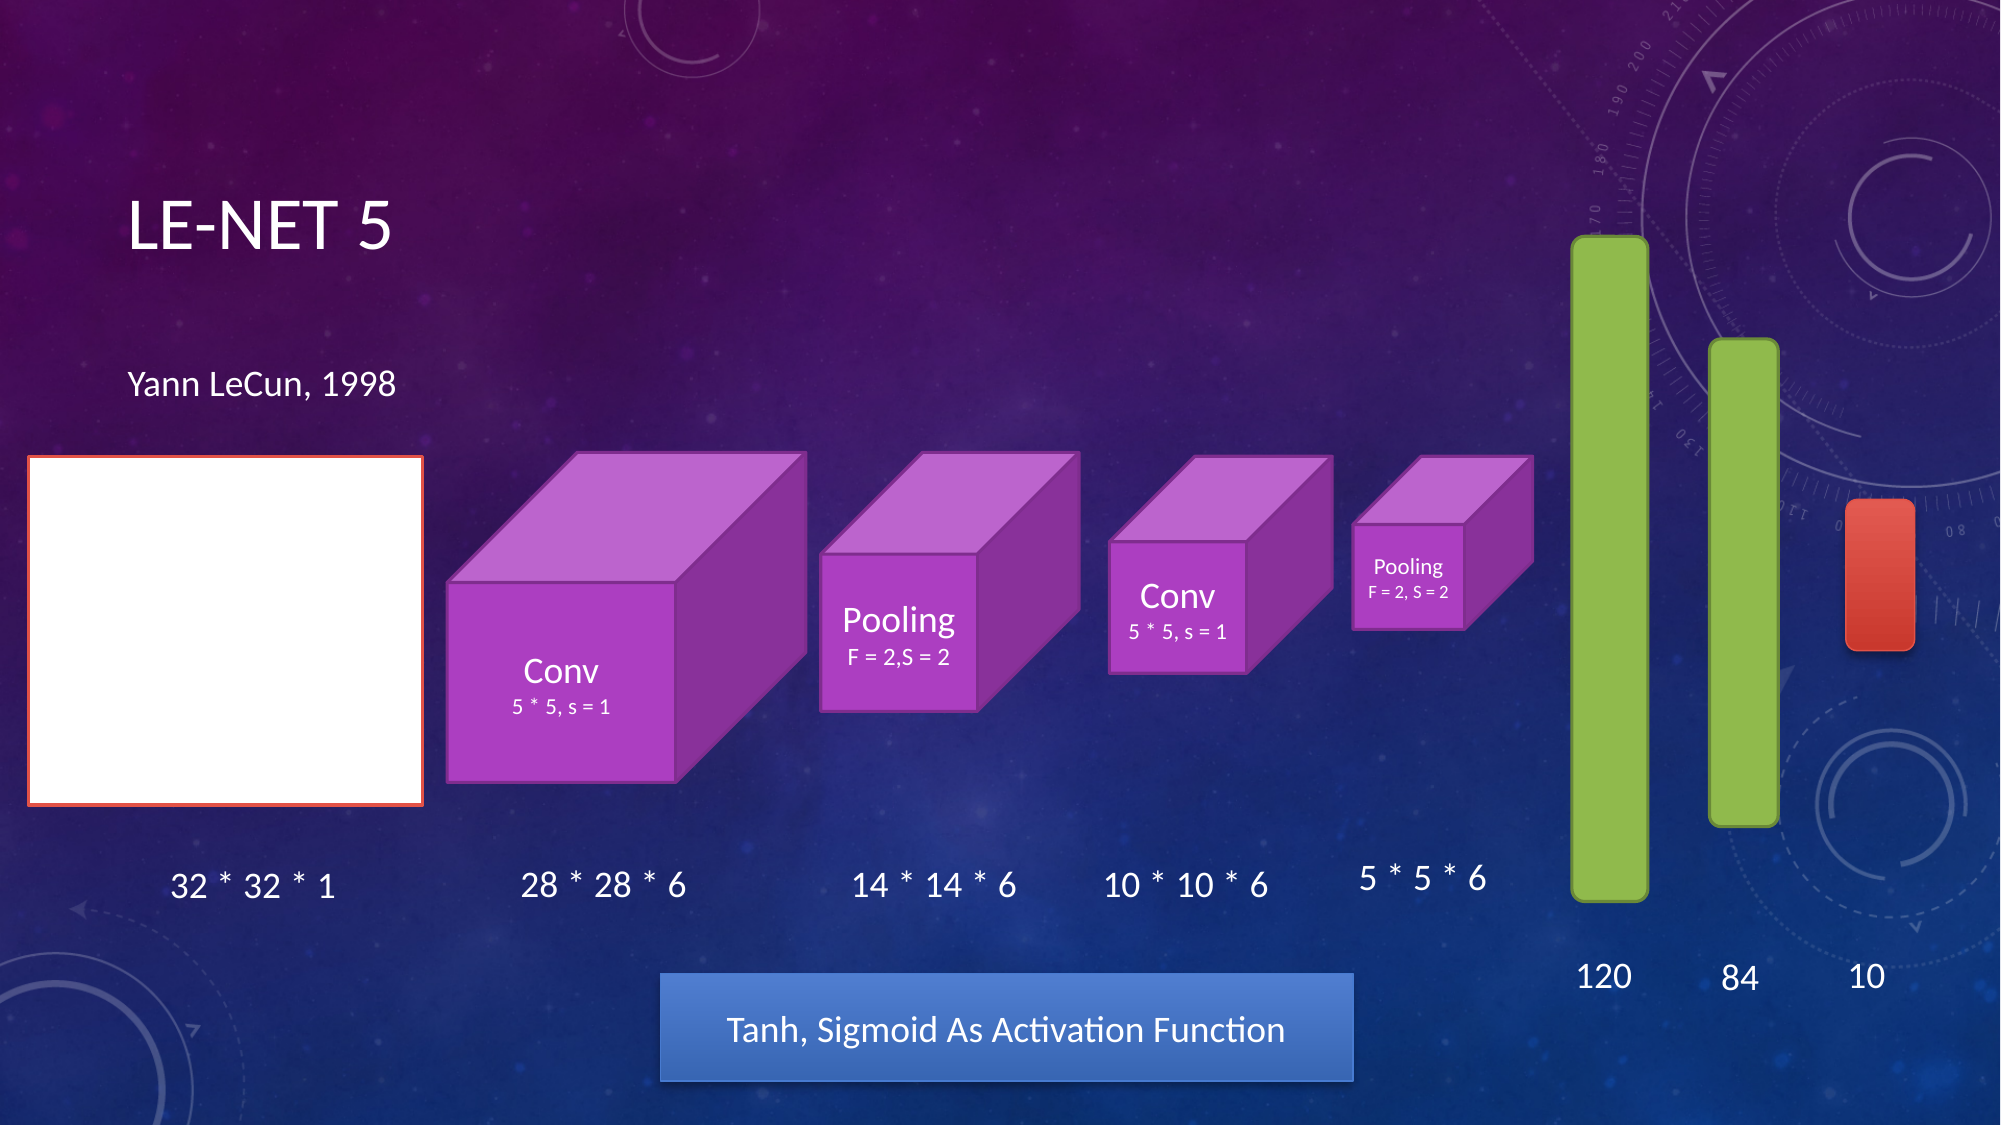

# Le-Net 5

Yann LeCun, 1998
Conv
5 * 5, s = 1
Pooling
F = 2,S = 2

Conv
5 * 5, s = 1
Pooling
F = 2, S = 2

5 * 5 * 6
28 * 28 * 6
14 * 14 * 6
10 * 10 * 6
32 * 32 * 1
120
10
84
Tanh, Sigmoid As Activation Function